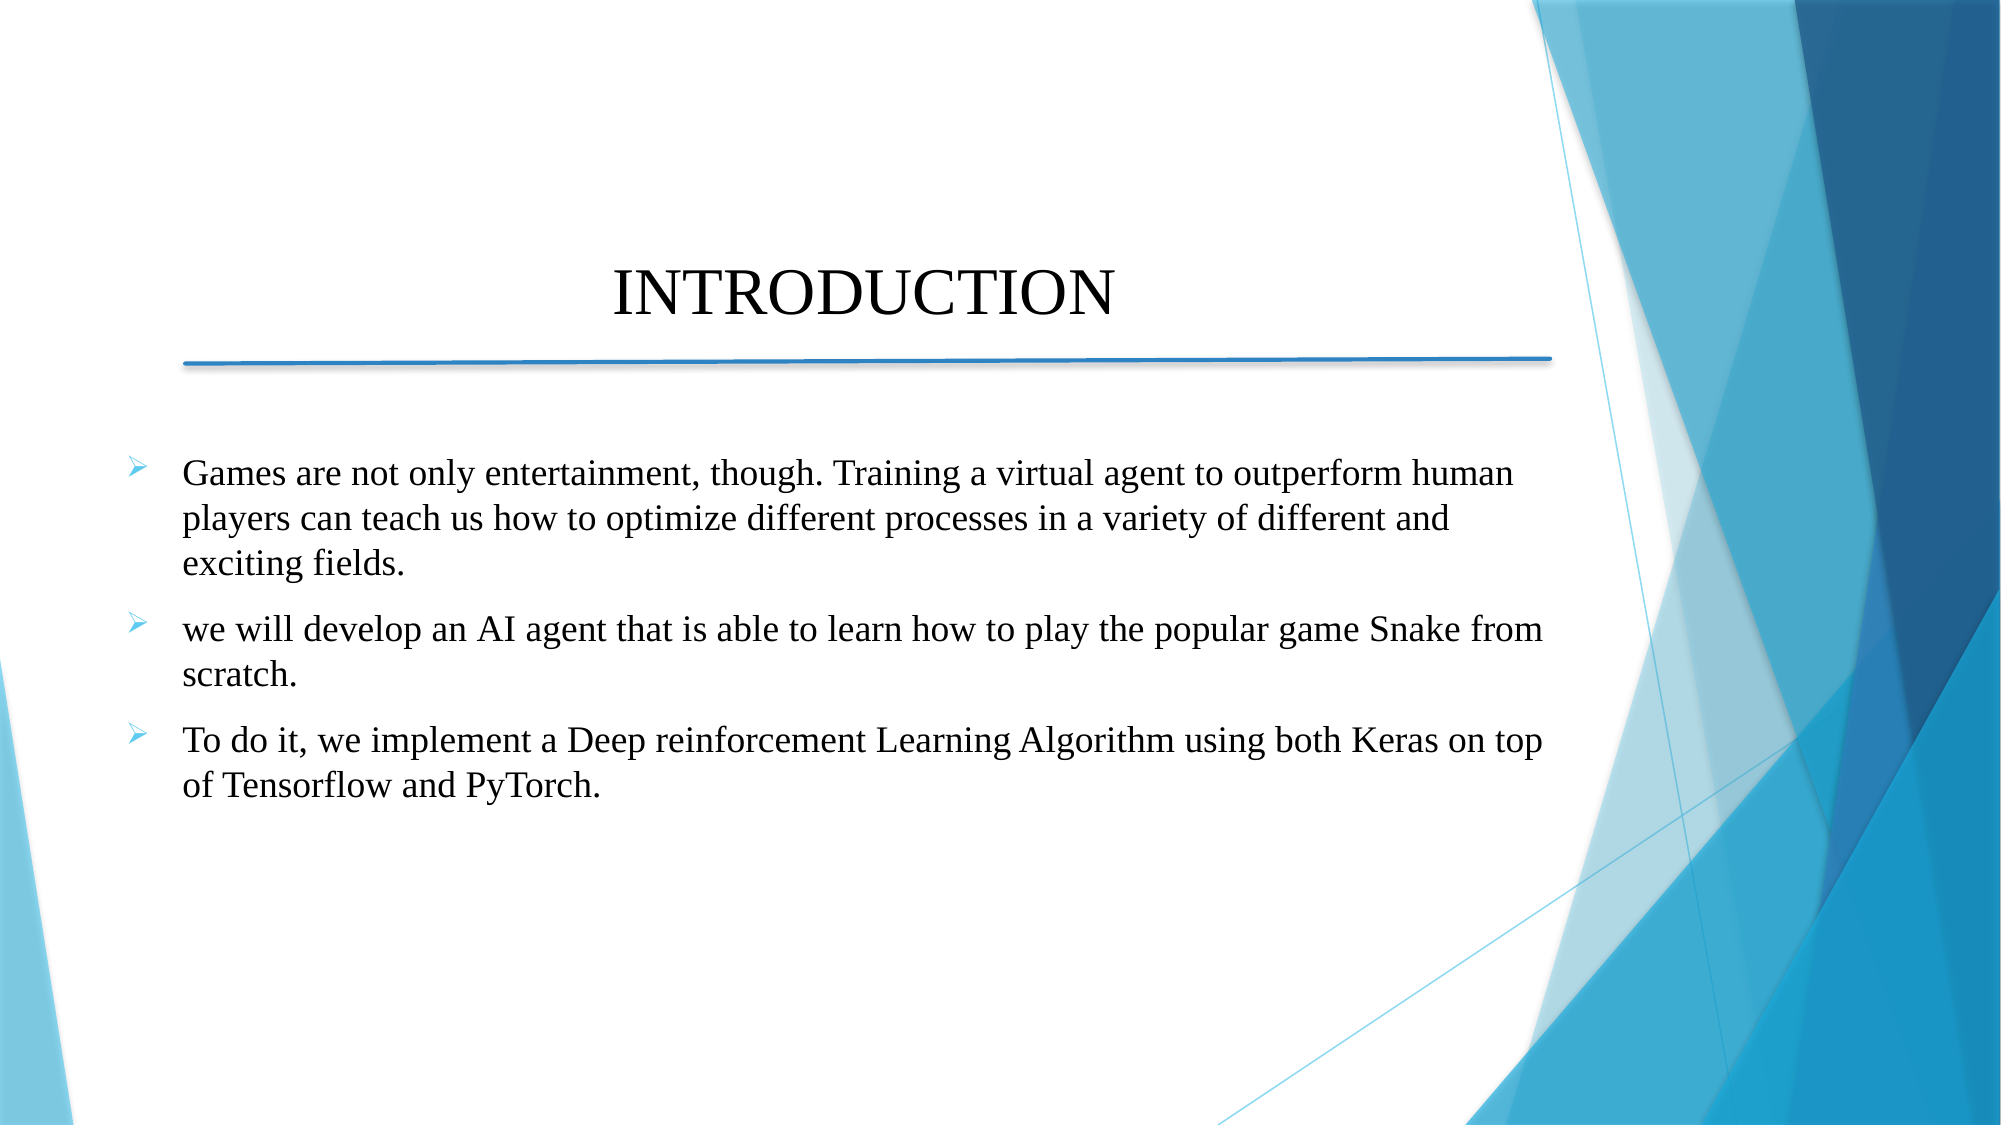

# INTRODUCTION
Games are not only entertainment, though. Training a virtual agent to outperform human players can teach us how to optimize different processes in a variety of different and exciting fields.
we will develop an AI agent that is able to learn how to play the popular game Snake from scratch.
To do it, we implement a Deep reinforcement Learning Algorithm using both Keras on top of Tensorflow and PyTorch.